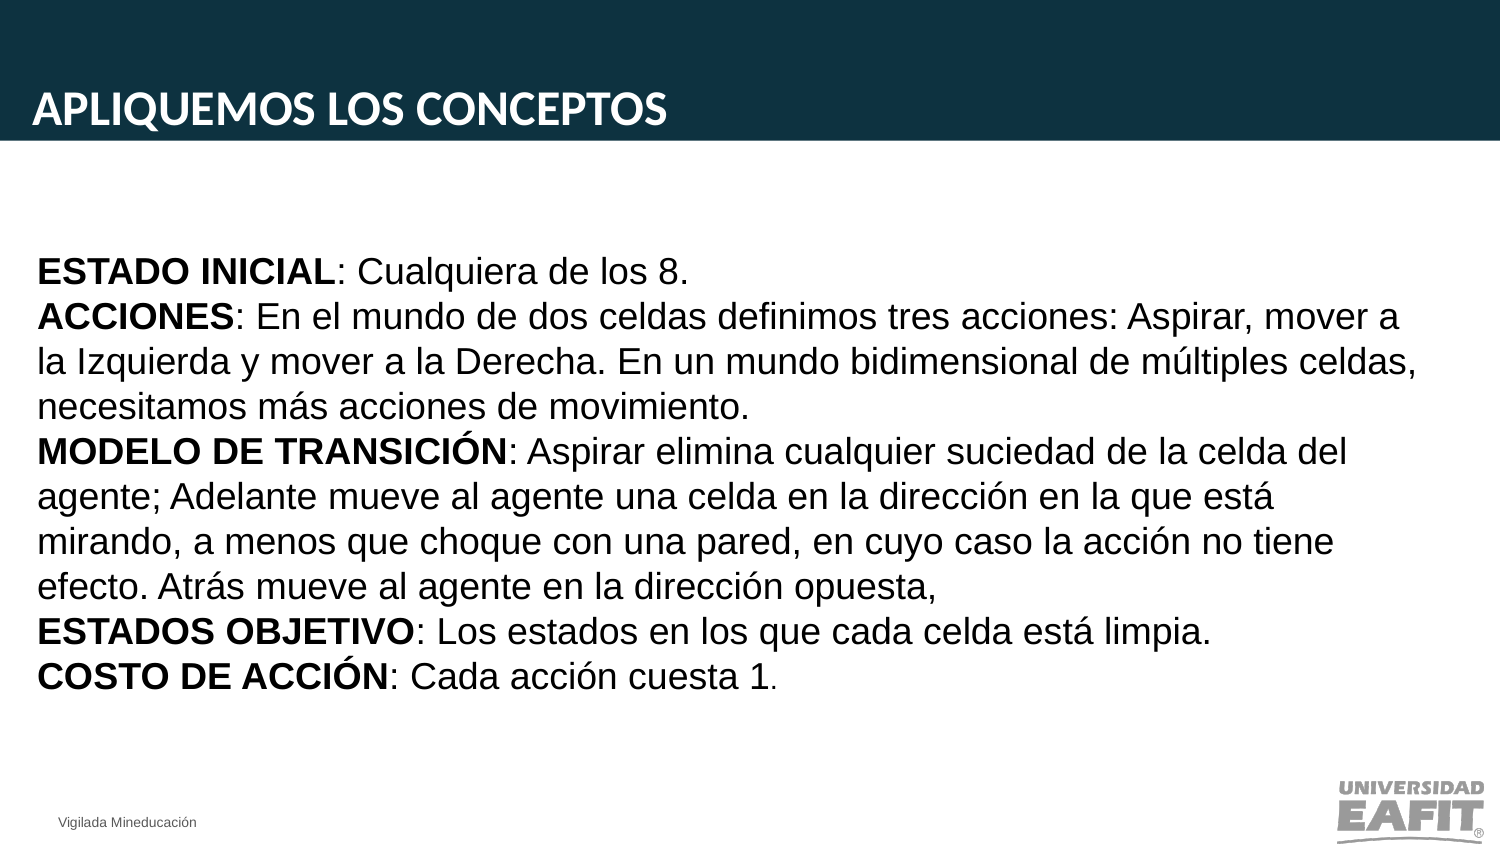

APLIQUEMOS LOS CONCEPTOS
ESTADO INICIAL: Cualquiera de los 8.
ACCIONES: En el mundo de dos celdas definimos tres acciones: Aspirar, mover a la Izquierda y mover a la Derecha. En un mundo bidimensional de múltiples celdas, necesitamos más acciones de movimiento.
MODELO DE TRANSICIÓN: Aspirar elimina cualquier suciedad de la celda del agente; Adelante mueve al agente una celda en la dirección en la que está mirando, a menos que choque con una pared, en cuyo caso la acción no tiene efecto. Atrás mueve al agente en la dirección opuesta,
ESTADOS OBJETIVO: Los estados en los que cada celda está limpia.
COSTO DE ACCIÓN: Cada acción cuesta 1.